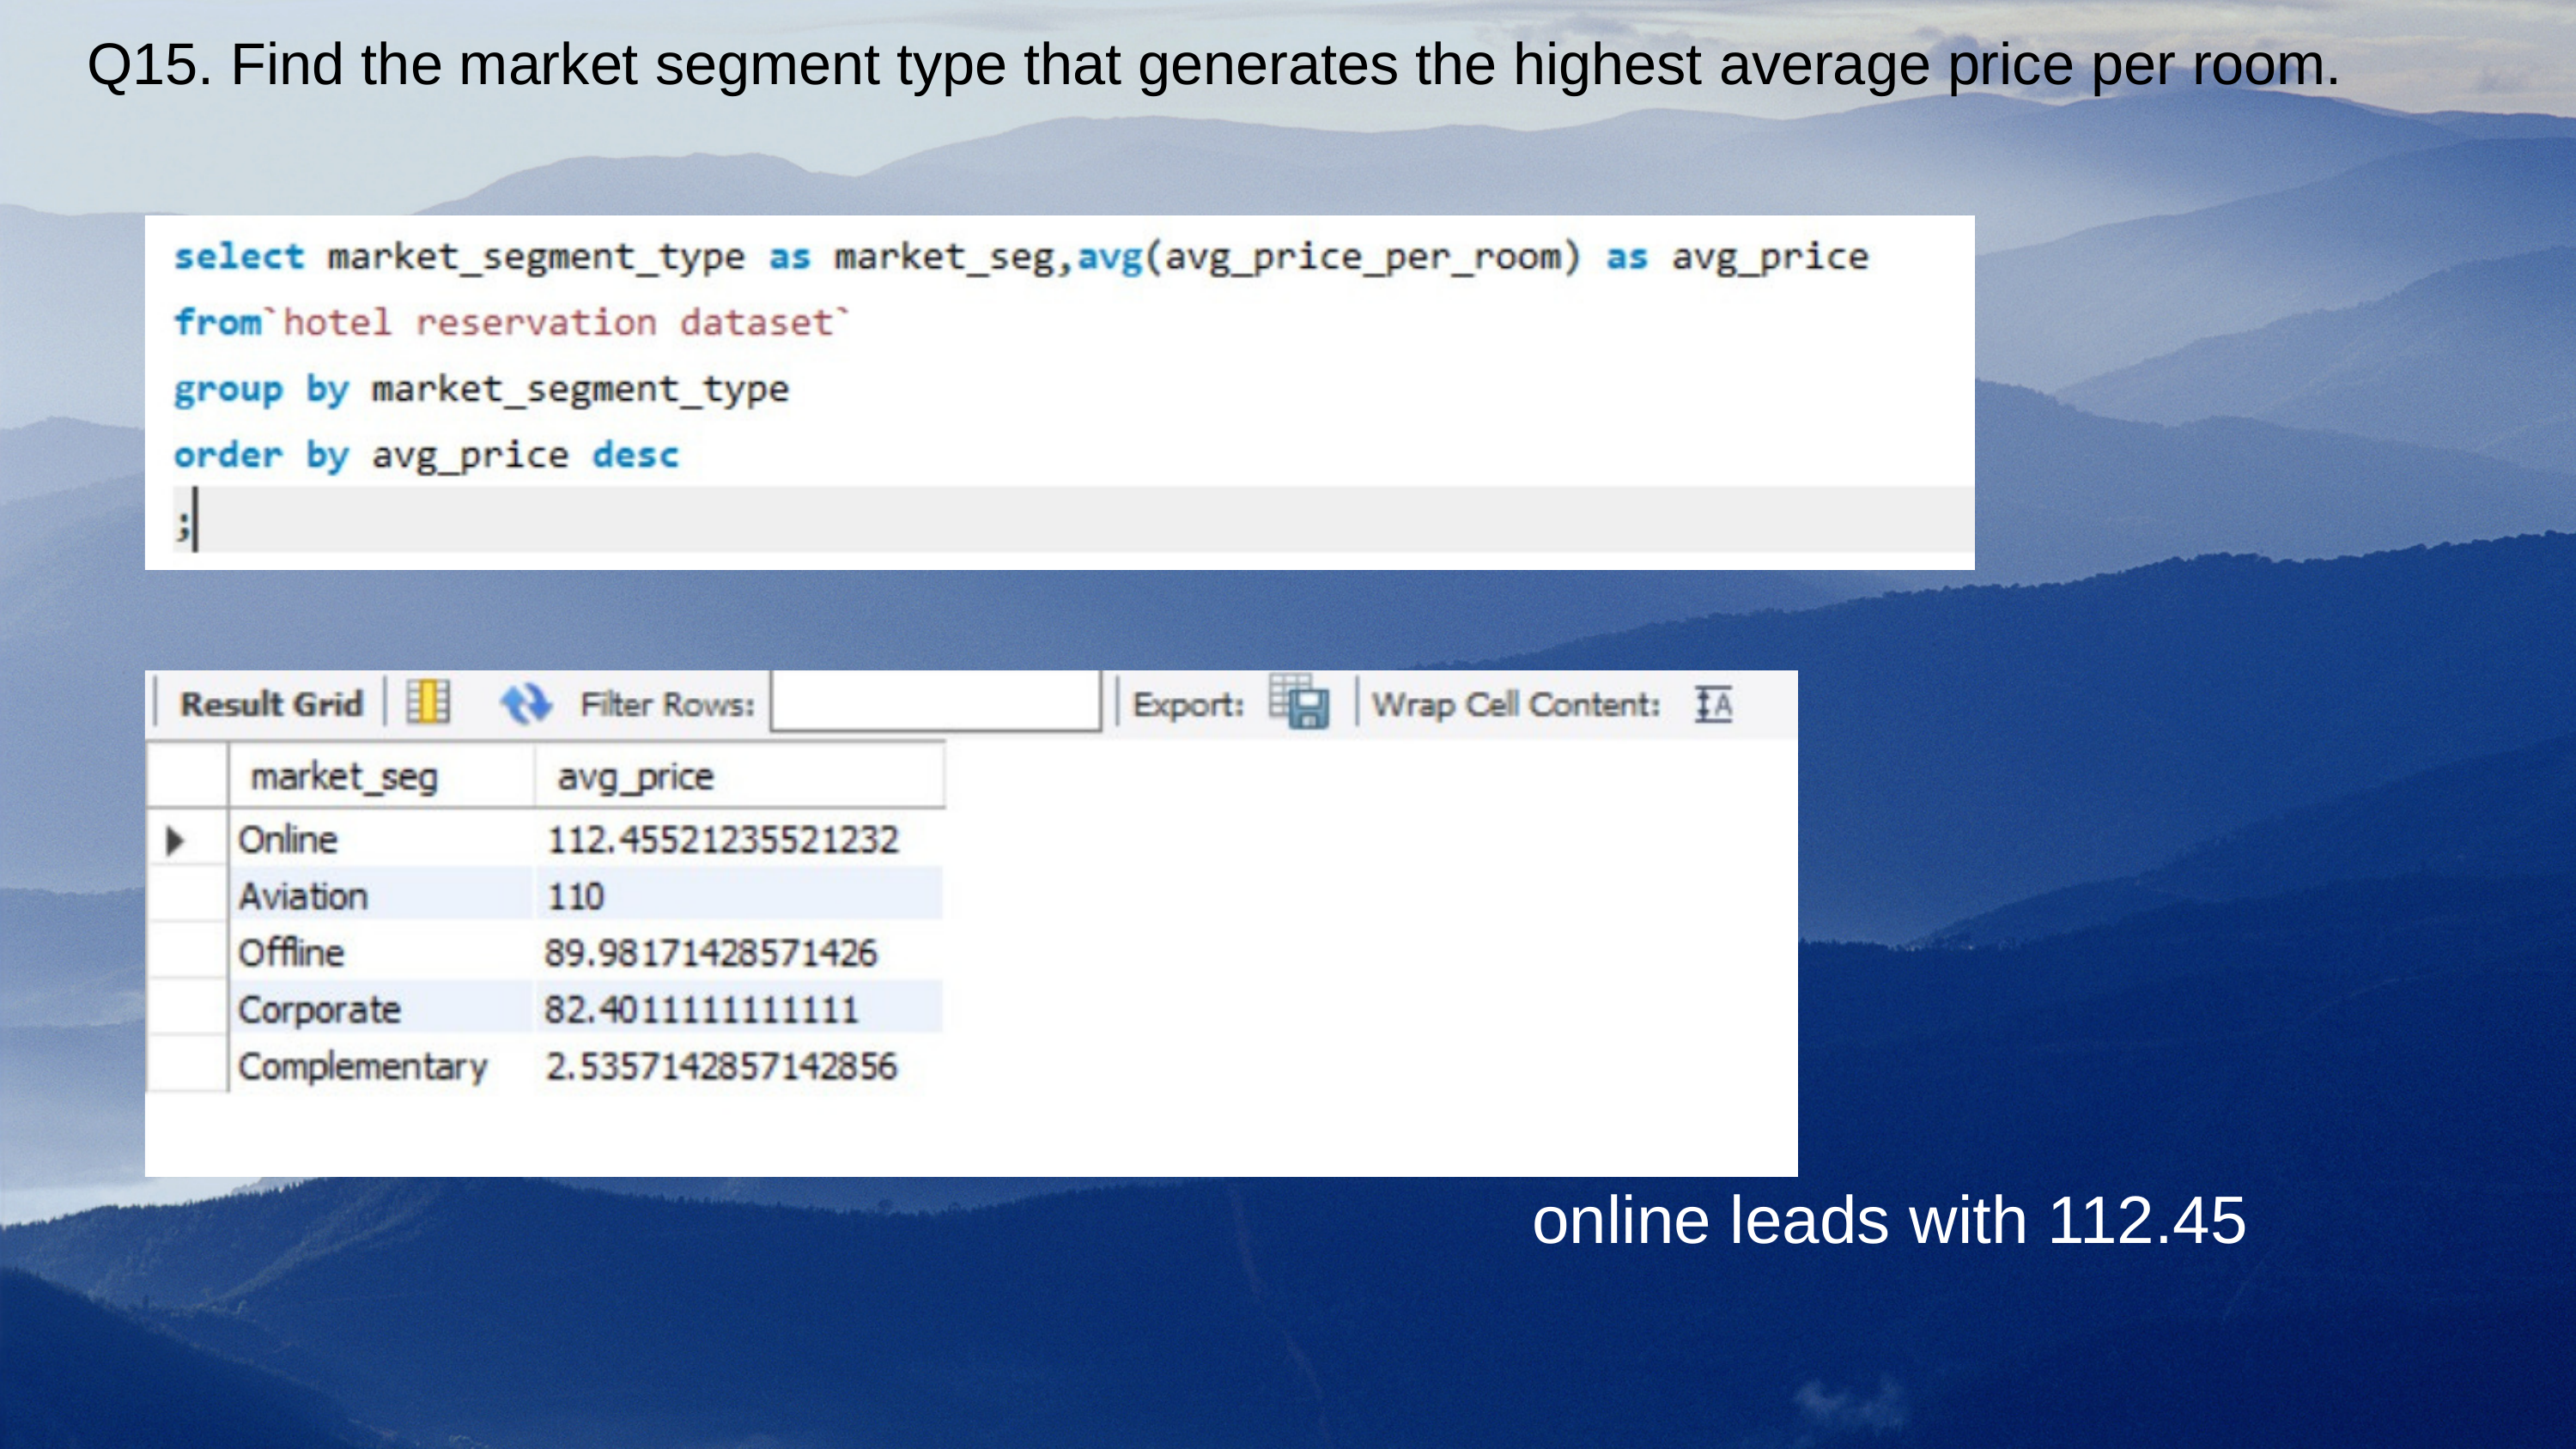

Q15. Find the market segment type that generates the highest average price per room.

online leads with 112.45